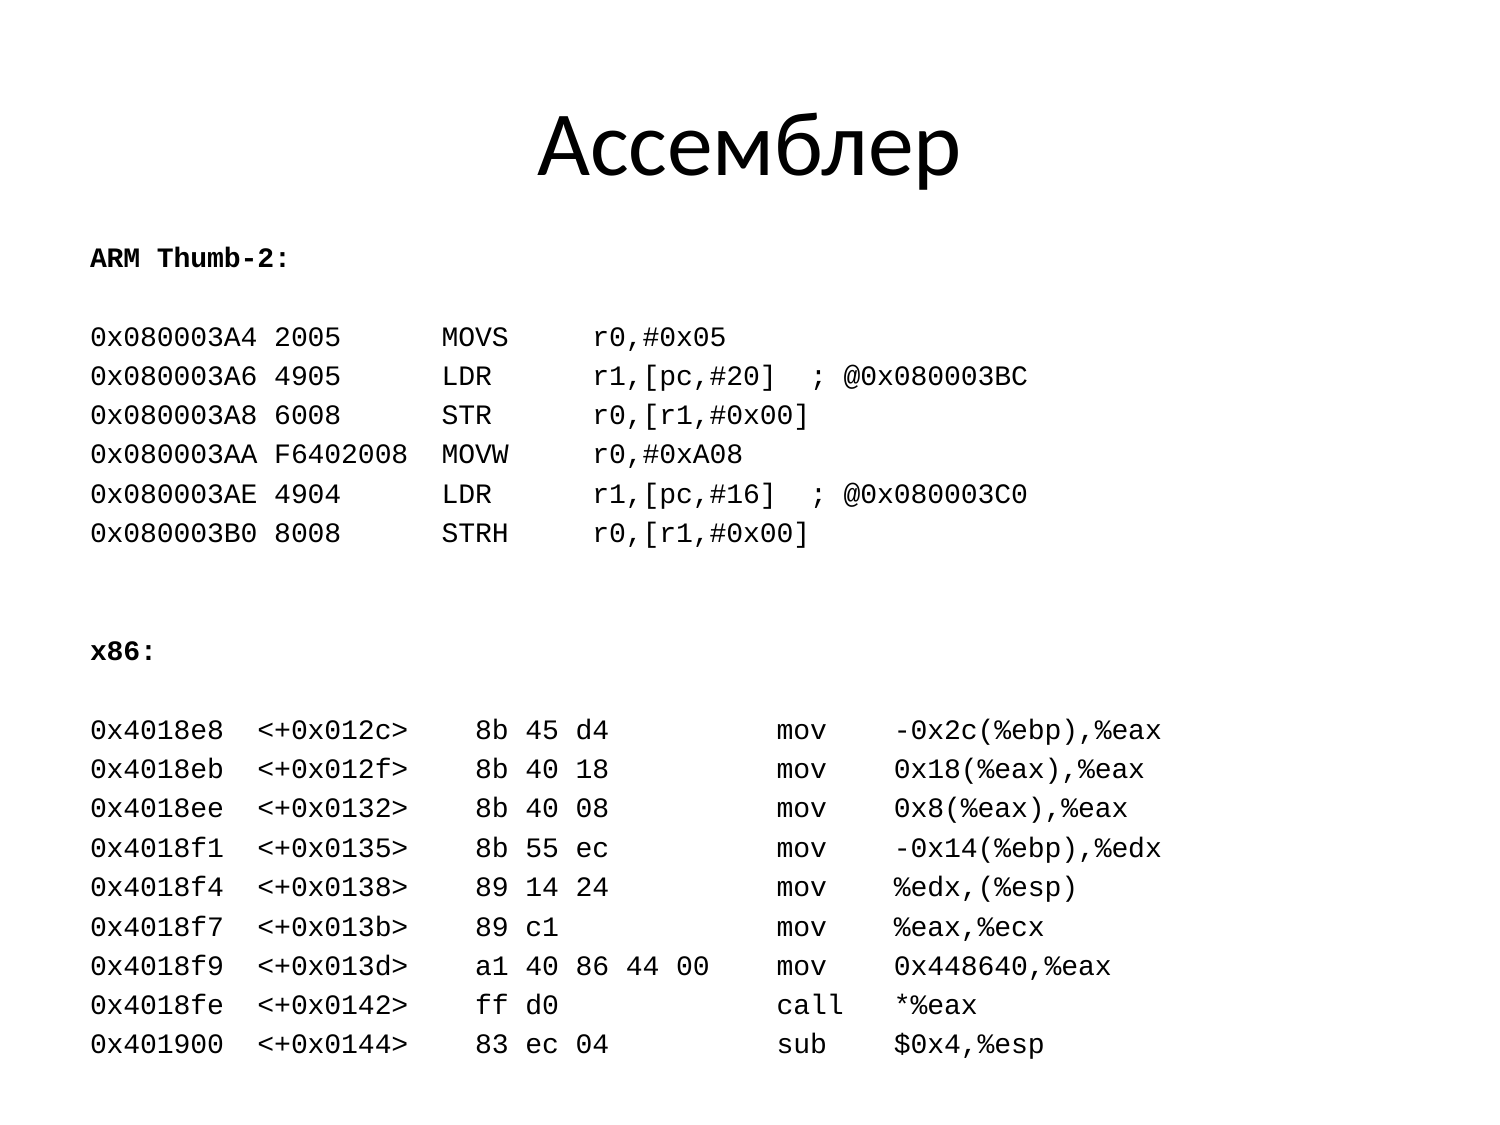

# Ассемблер
ARM Thumb-2:

0x080003A4 2005      MOVS     r0,#0x05
0x080003A6 4905      LDR      r1,[pc,#20]  ; @0x080003BC
0x080003A8 6008      STR      r0,[r1,#0x00]
0x080003AA F6402008  MOVW     r0,#0xA08
0x080003AE 4904      LDR      r1,[pc,#16]  ; @0x080003C0
0x080003B0 8008      STRH     r0,[r1,#0x00]

x86:

0x4018e8  <+0x012c>    8b 45 d4          mov    -0x2c(%ebp),%eax
0x4018eb  <+0x012f>    8b 40 18          mov    0x18(%eax),%eax
0x4018ee  <+0x0132>    8b 40 08          mov    0x8(%eax),%eax
0x4018f1  <+0x0135>    8b 55 ec          mov    -0x14(%ebp),%edx
0x4018f4  <+0x0138>    89 14 24          mov    %edx,(%esp)
0x4018f7  <+0x013b>    89 c1             mov    %eax,%ecx
0x4018f9  <+0x013d>    a1 40 86 44 00    mov    0x448640,%eax
0x4018fe  <+0x0142>    ff d0             call   *%eax
0x401900  <+0x0144>    83 ec 04          sub    $0x4,%esp